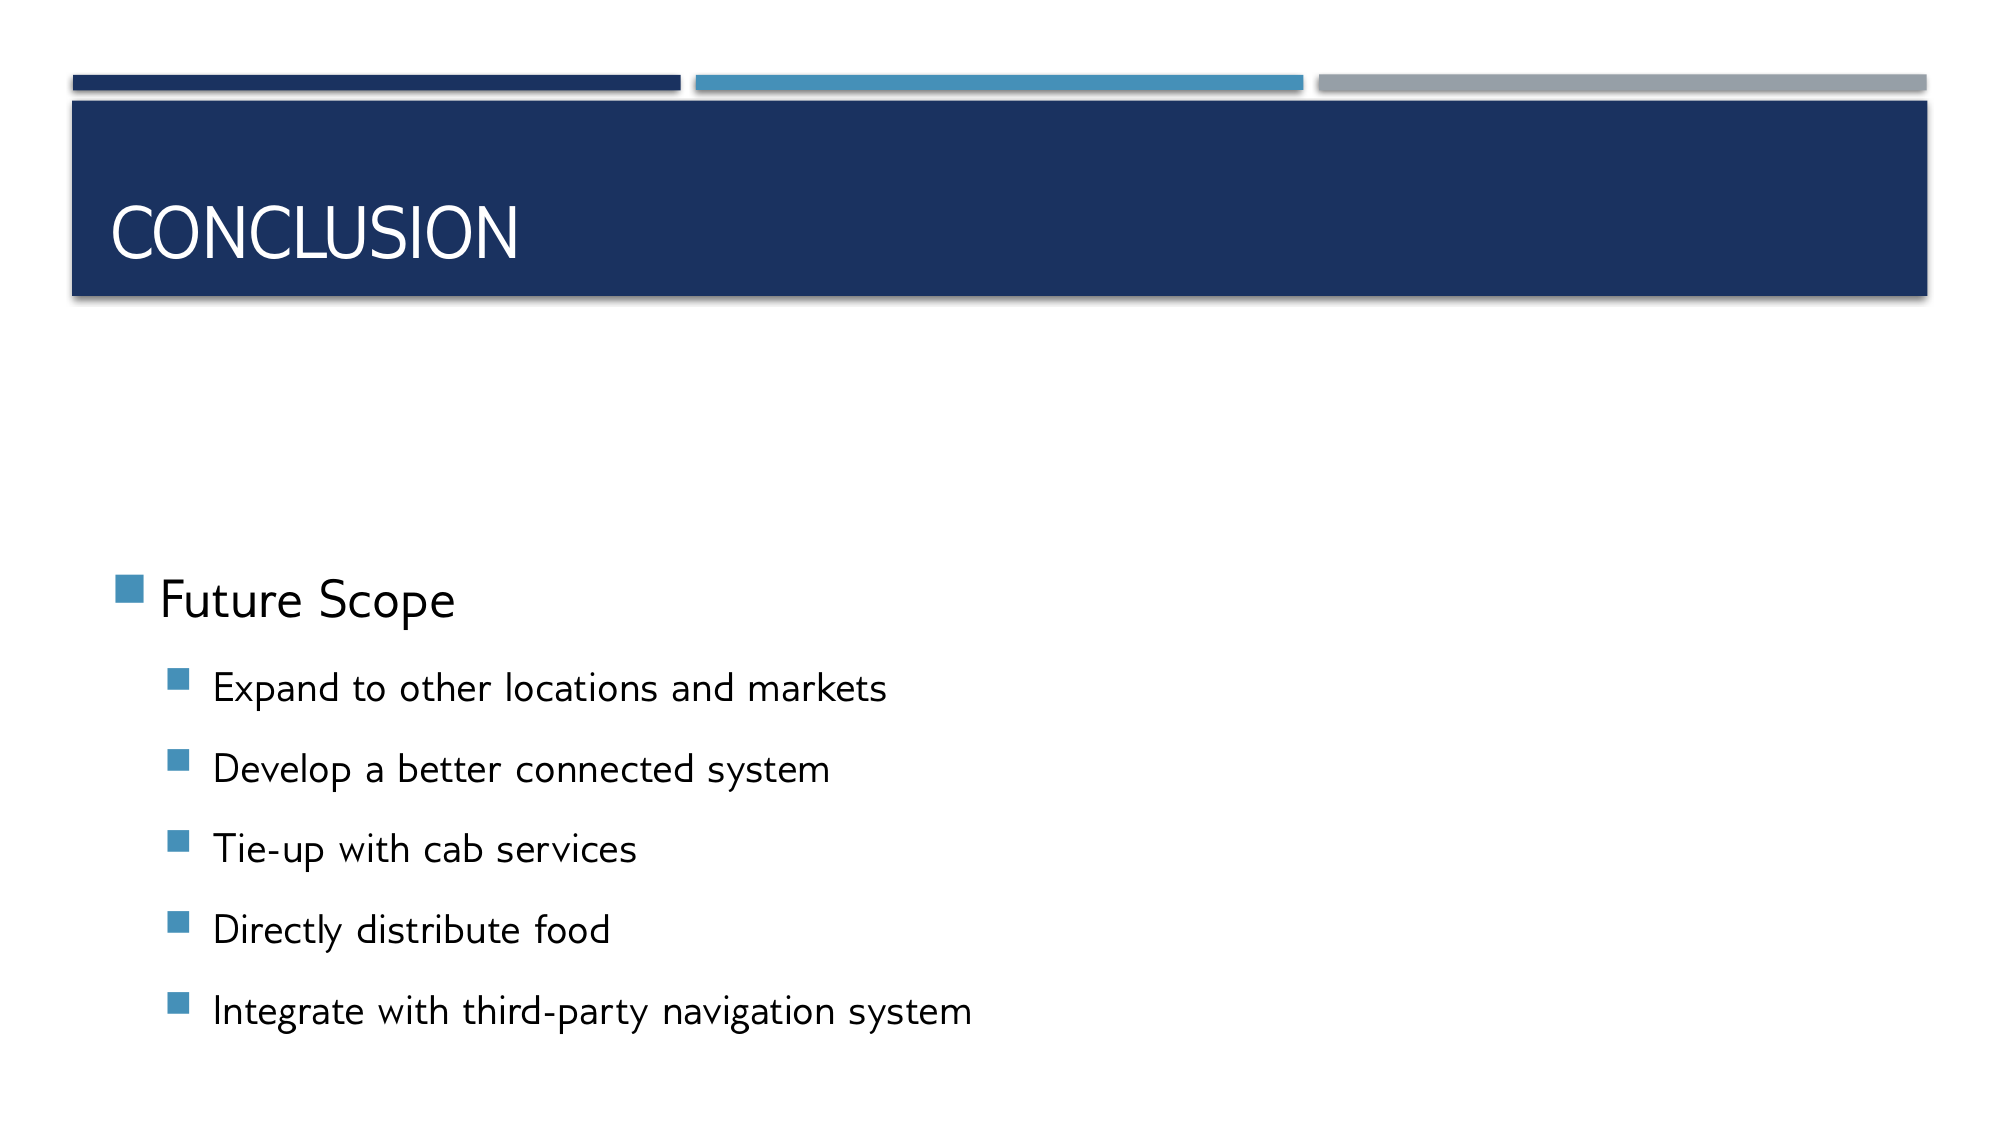

# Conclusion

Future Scope
Expand to other locations and markets
Develop a better connected system
Tie-up with cab services
Directly distribute food
Integrate with third-party navigation system